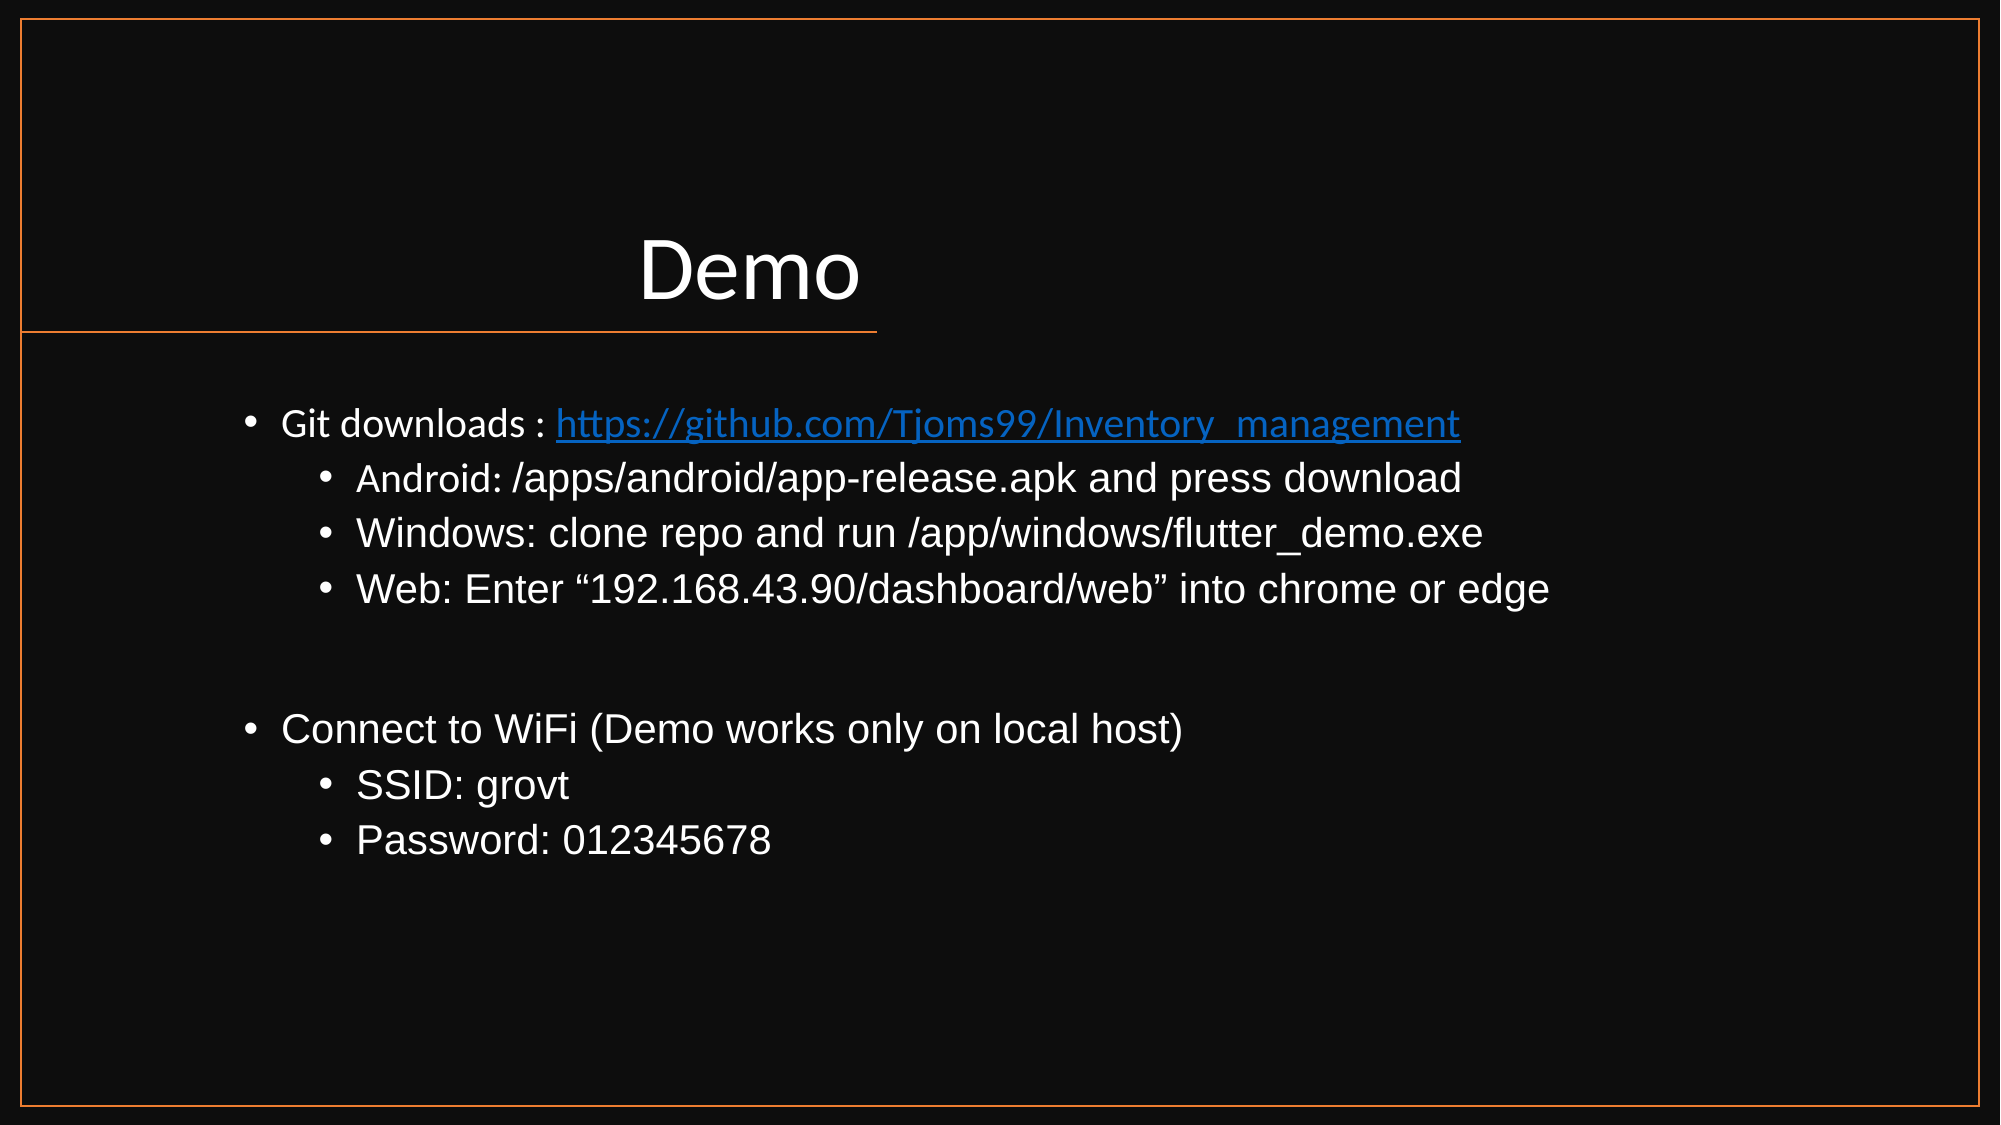

# Demo
Git downloads : https://github.com/Tjoms99/Inventory_management
Android: /apps/android/app-release.apk and press download
Windows: clone repo and run /app/windows/flutter_demo.exe
Web: Enter “192.168.43.90/dashboard/web” into chrome or edge

Connect to WiFi (Demo works only on local host)
SSID: grovt
Password: 012345678